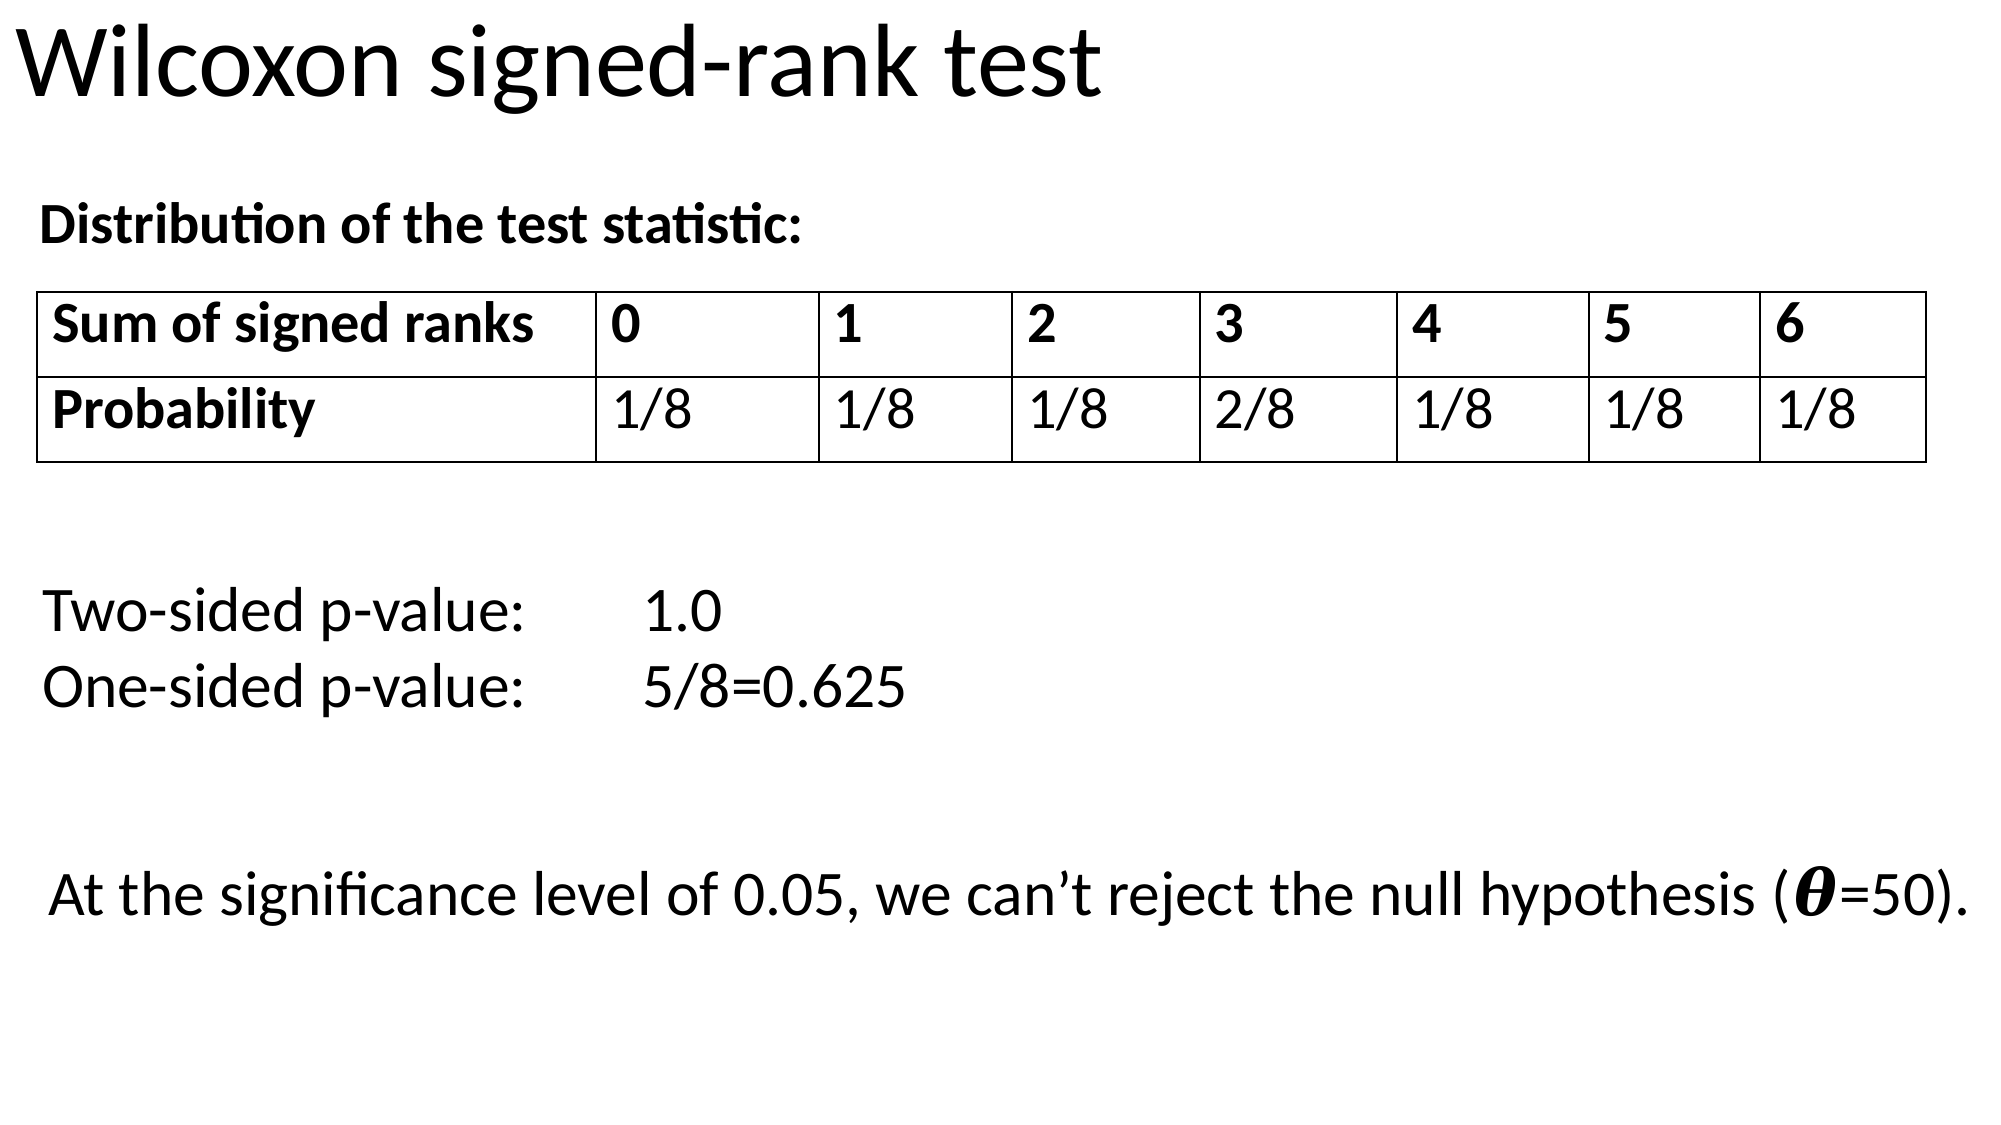

Wilcoxon signed-rank test
 Distribution of the test statistic:

| Sum of signed ranks | 0 | 1 | 2 | 3 | 4 | 5 | 6 |
| --- | --- | --- | --- | --- | --- | --- | --- |
| Probability | 1/8 | 1/8 | 1/8 | 2/8 | 1/8 | 1/8 | 1/8 |
Two-sided p-value: 	1.0
One-sided p-value:	5/8=0.625
At the significance level of 0.05, we can’t reject the null hypothesis (𝜽=50).